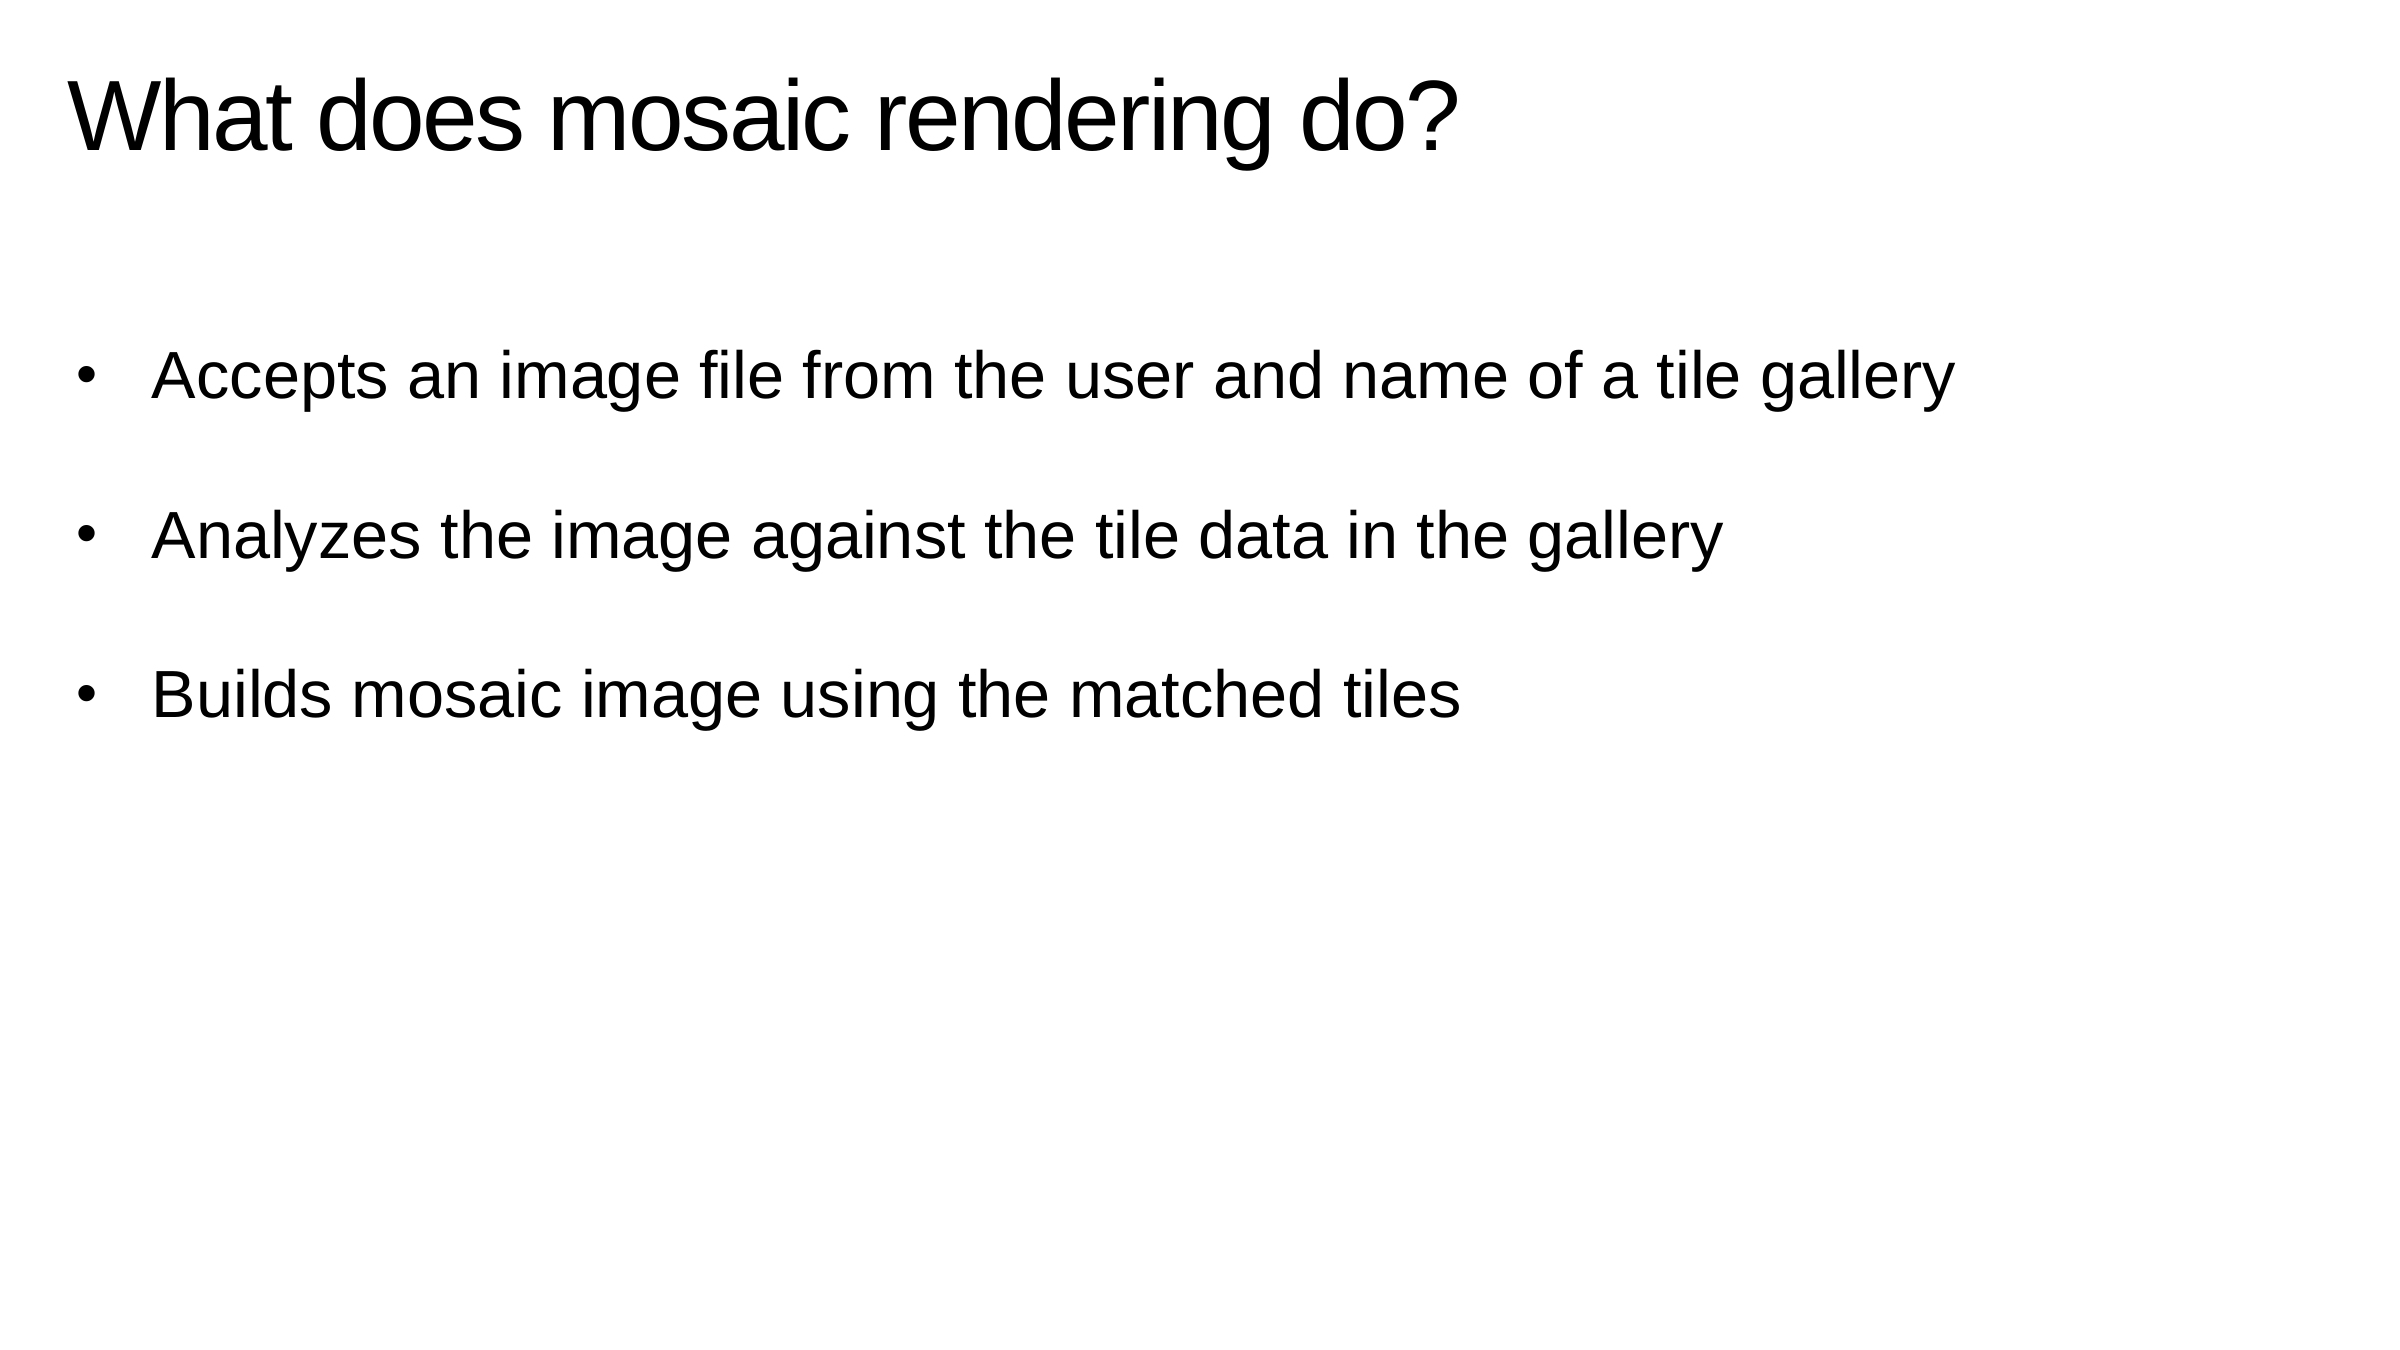

What does mosaic rendering do?
Accepts an image file from the user and name of a tile gallery
Analyzes the image against the tile data in the gallery
Builds mosaic image using the matched tiles